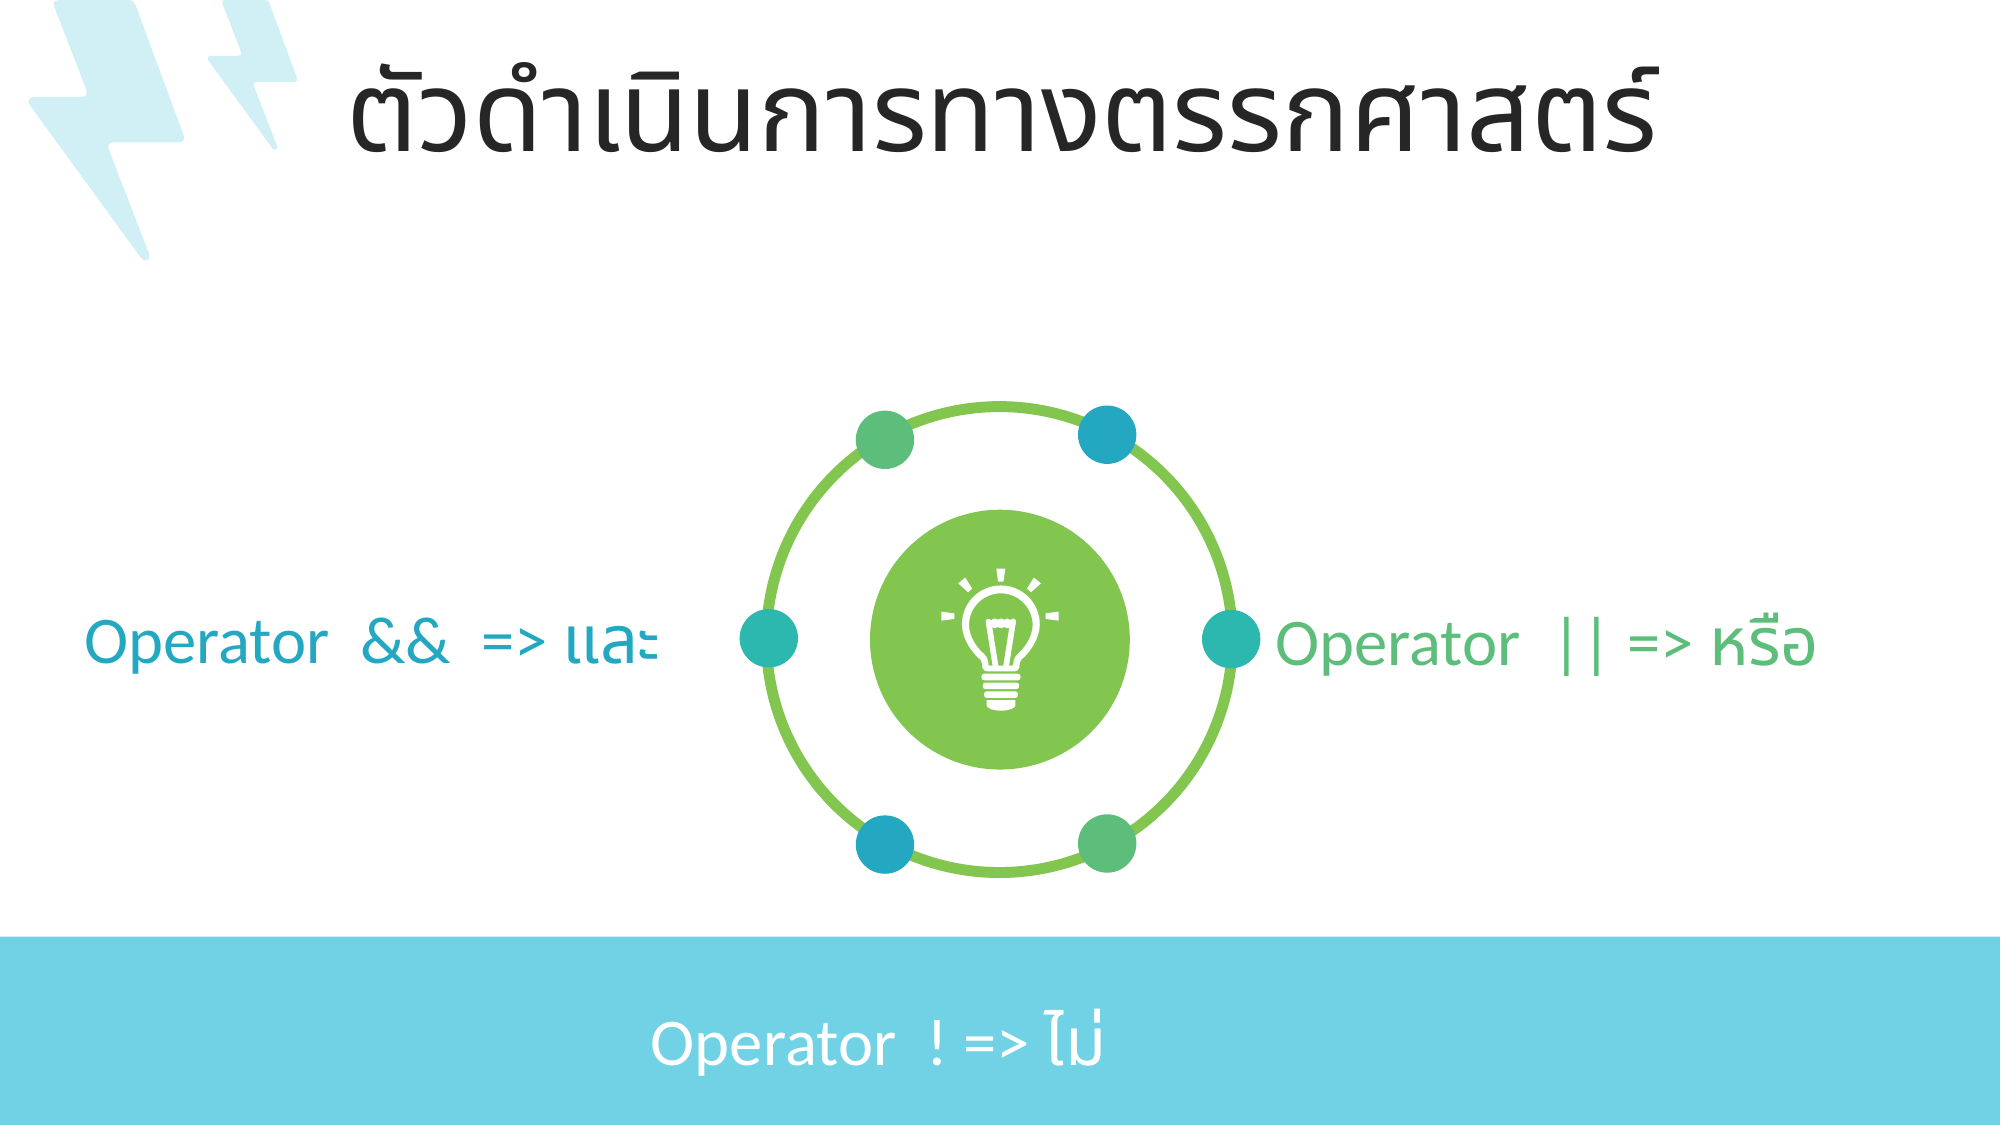

ตัวดำเนินการทางตรรกศาสตร์

Operator  &&  => และ
Operator  || => หรือ

Operator  ! => ไม่